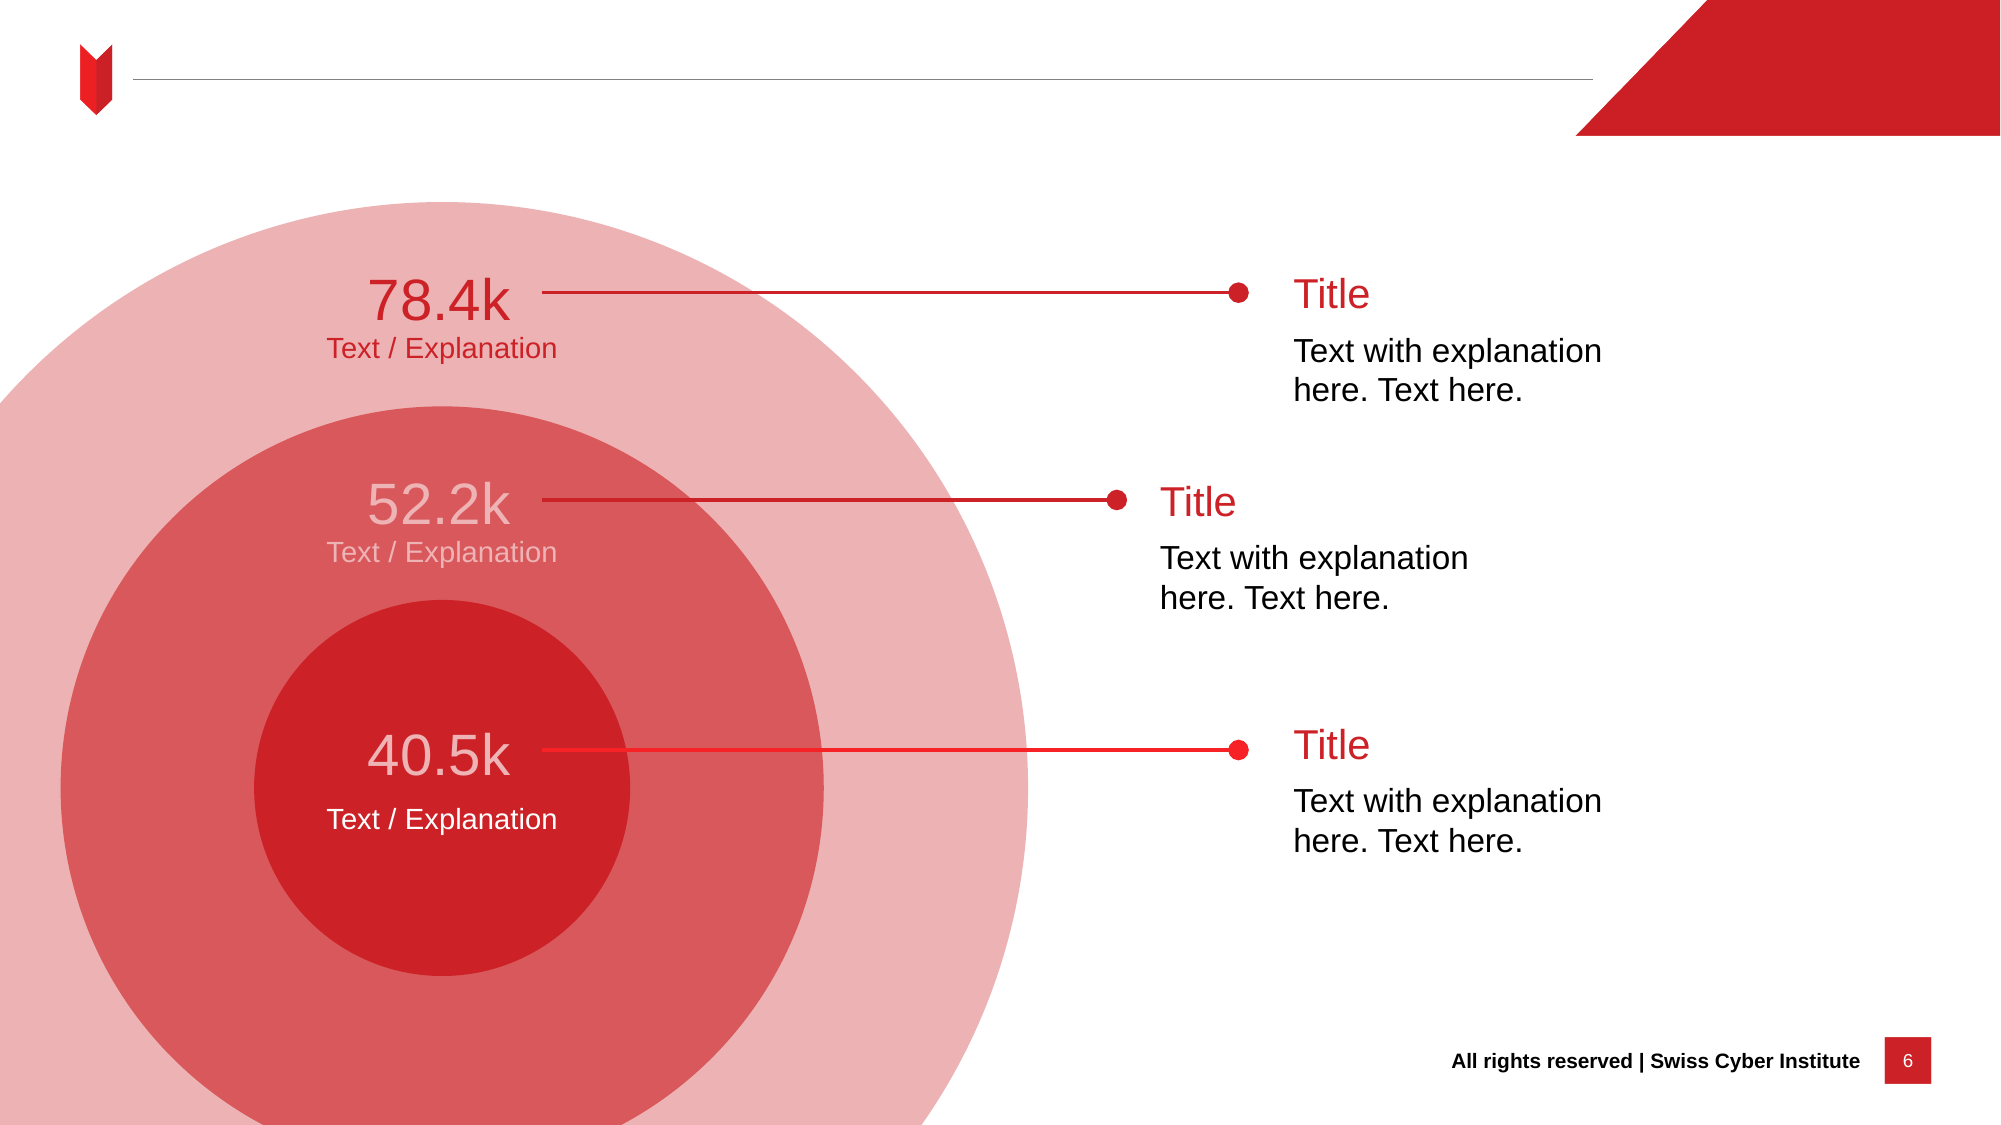

78.4k
Title
Text with explanation here. Text here.
Text / Explanation
52.2k
Title
Text / Explanation
Text with explanation here. Text here.
40.5k
Title
Text with explanation here. Text here.
Text / Explanation
All rights reserved | Swiss Cyber Institute
6
6